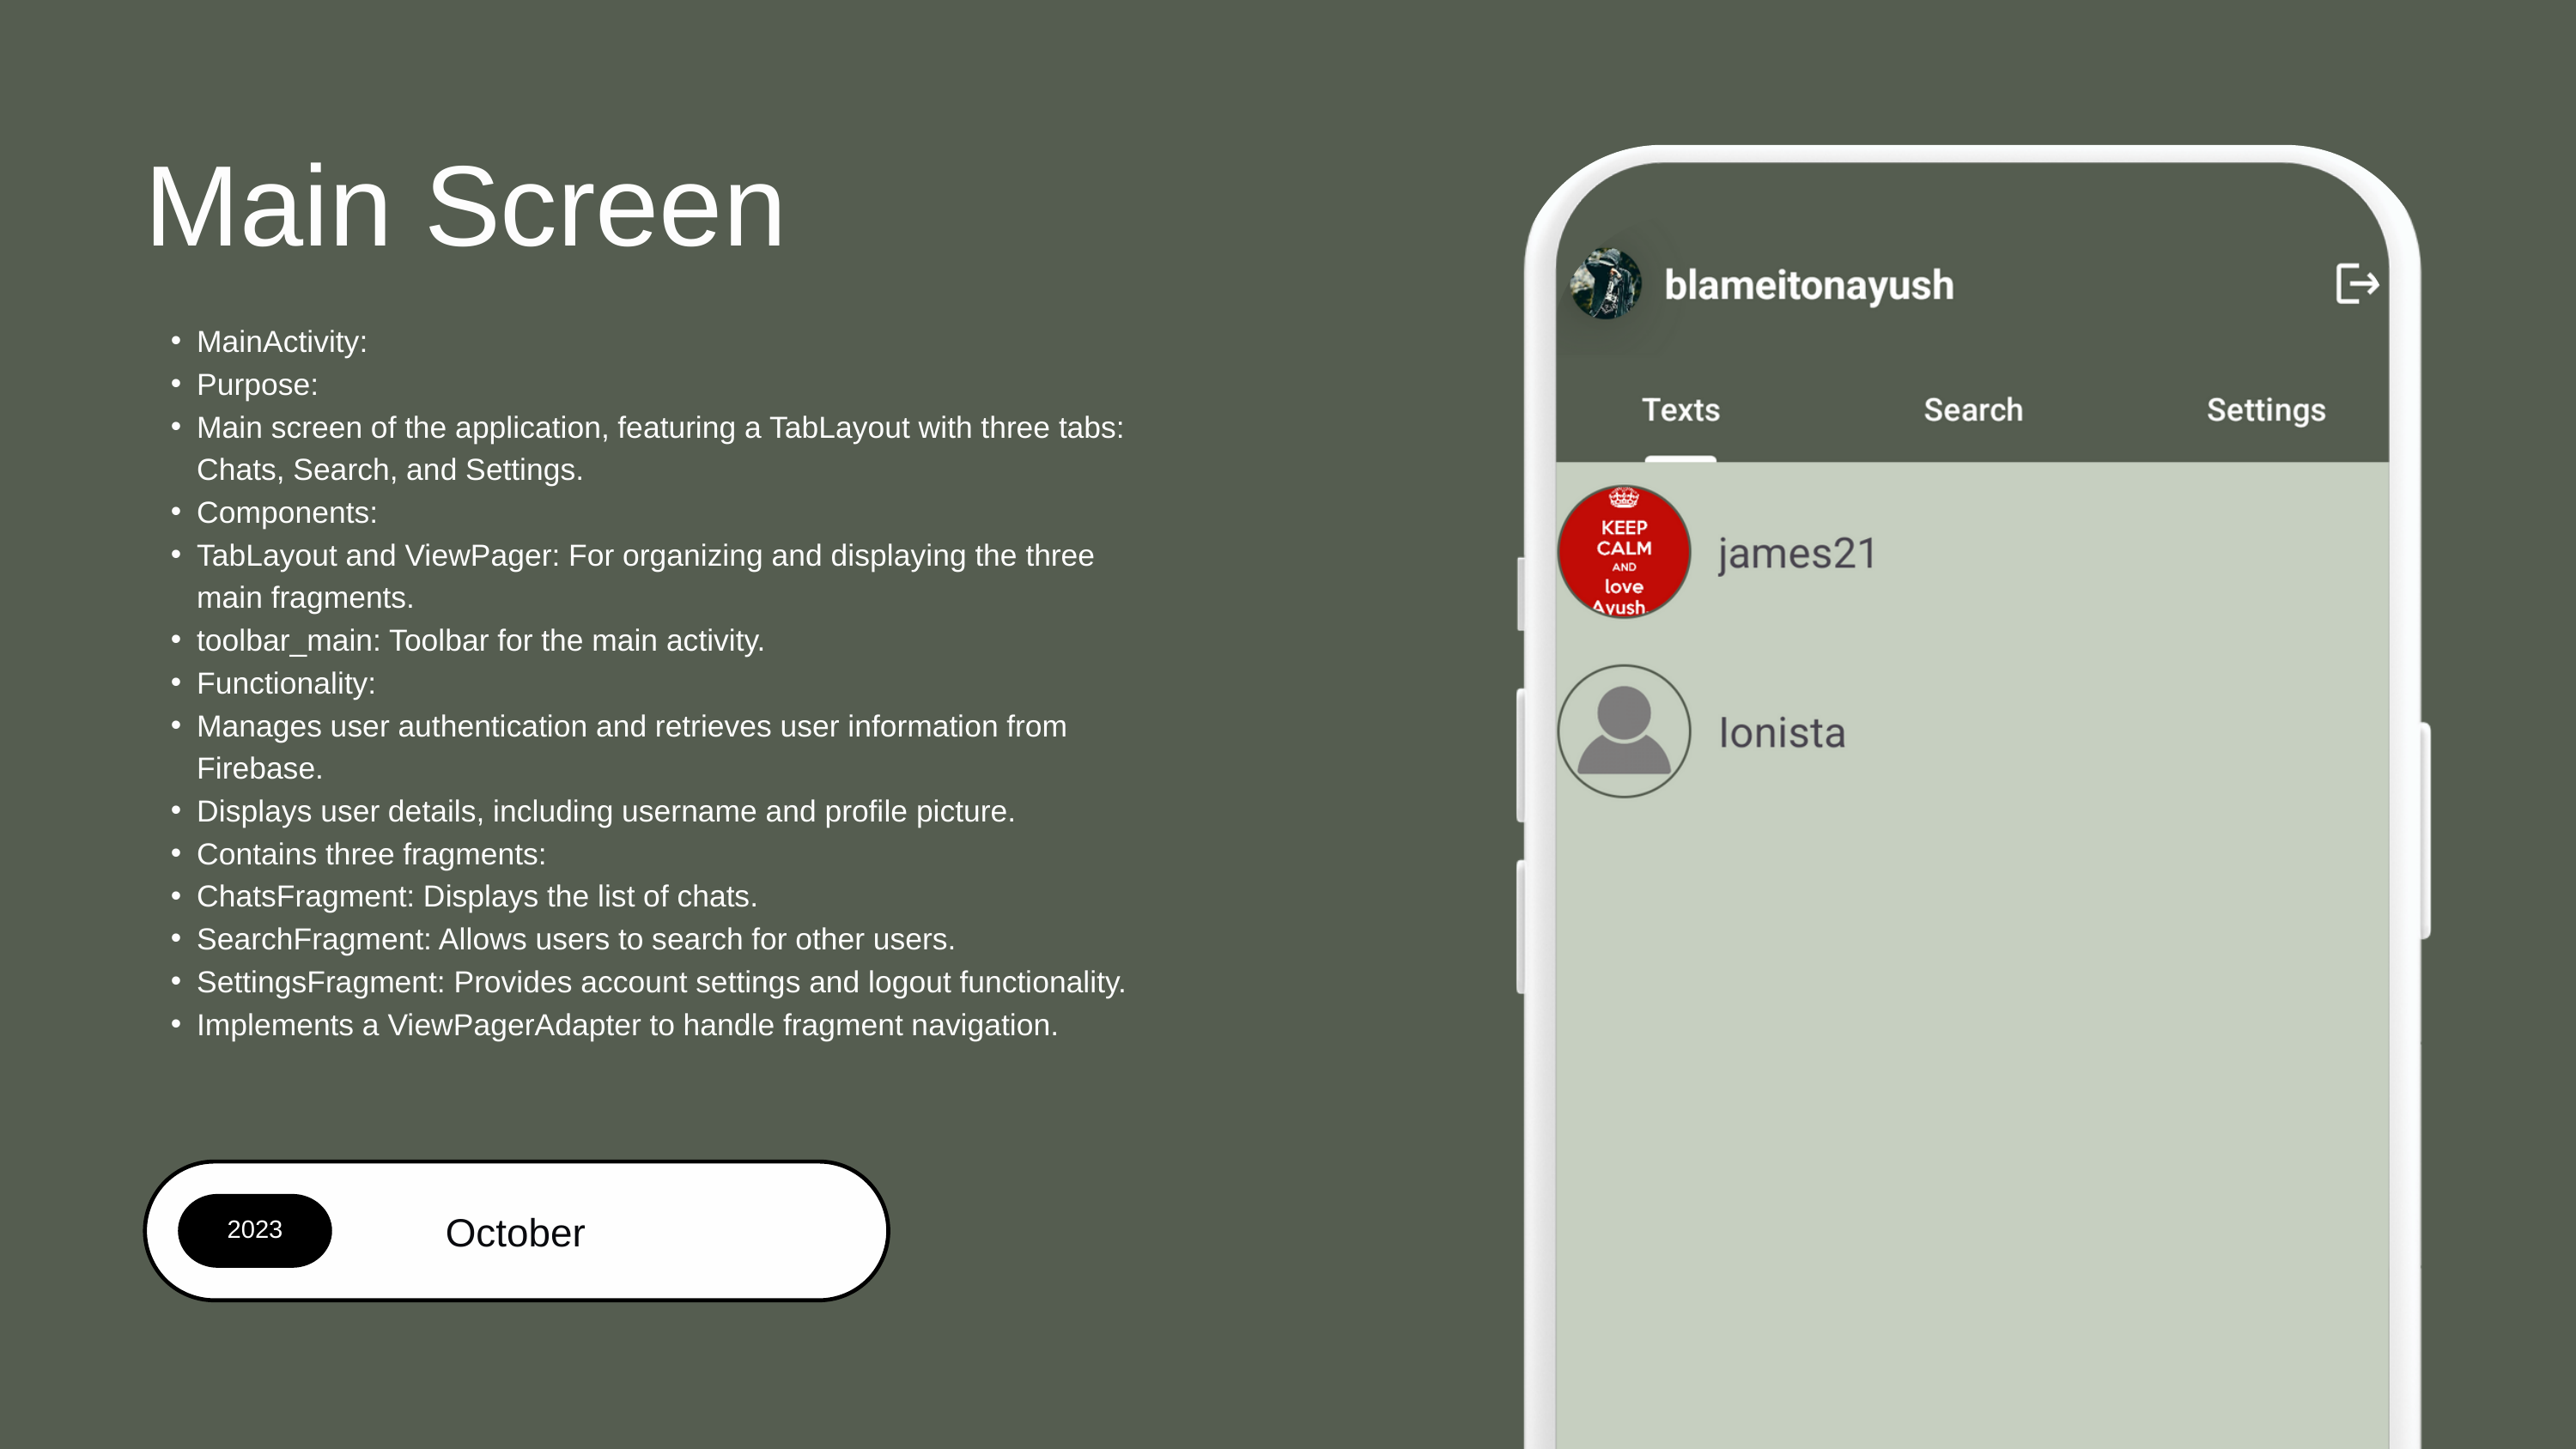

Main Screen

MainActivity:
Purpose:
Main screen of the application, featuring a TabLayout with three tabs: Chats, Search, and Settings.
Components:
TabLayout and ViewPager: For organizing and displaying the three main fragments.
toolbar_main: Toolbar for the main activity.
Functionality:
Manages user authentication and retrieves user information from Firebase.
Displays user details, including username and profile picture.
Contains three fragments:
ChatsFragment: Displays the list of chats.
SearchFragment: Allows users to search for other users.
SettingsFragment: Provides account settings and logout functionality.
Implements a ViewPagerAdapter to handle fragment navigation.

2023
October